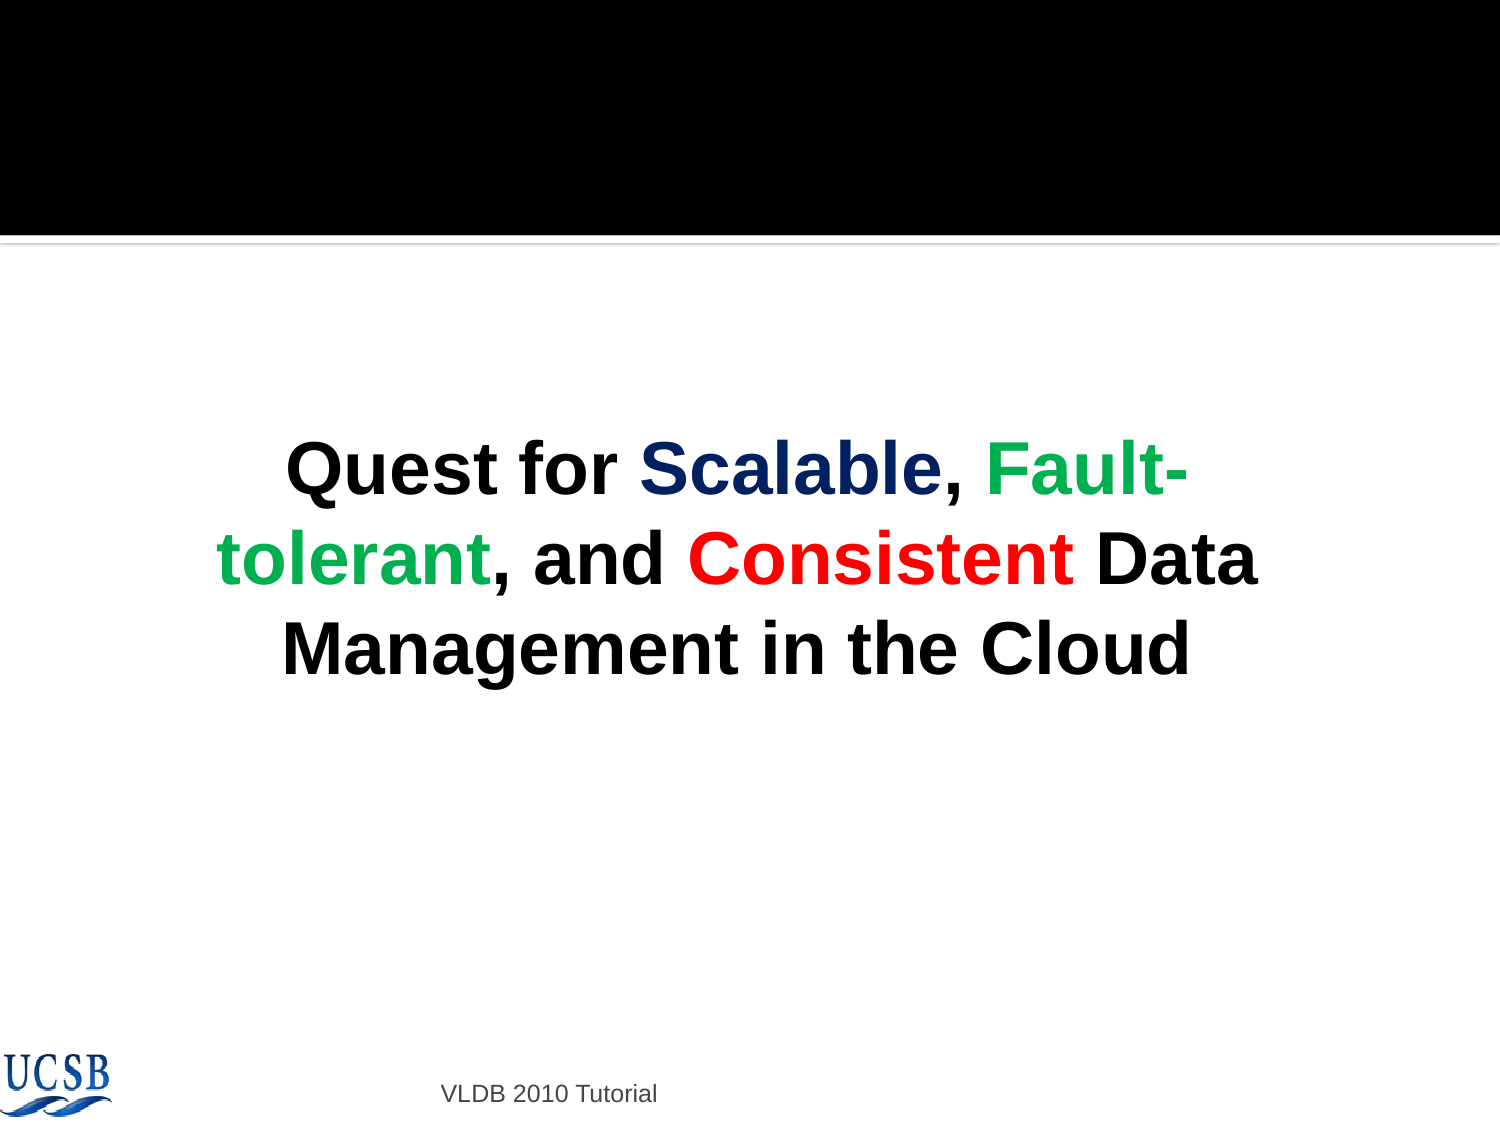

Quest for Scalable, Fault-tolerant, and Consistent Data Management in the Cloud
VLDB 2010 Tutorial